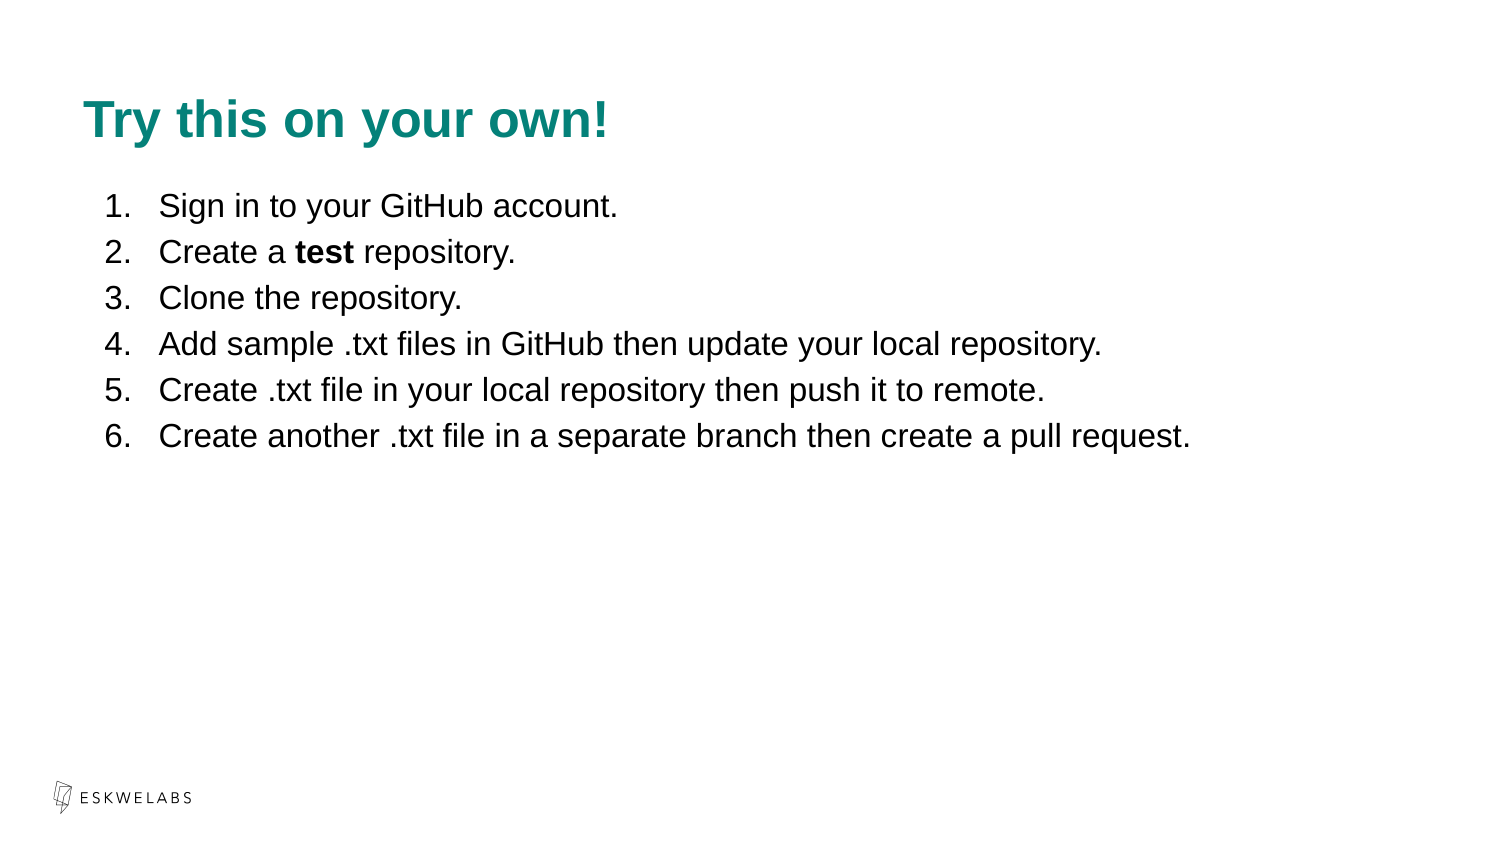

Try this on your own!
Sign in to your GitHub account.
Create a test repository.
Clone the repository.
Add sample .txt files in GitHub then update your local repository.
Create .txt file in your local repository then push it to remote.
Create another .txt file in a separate branch then create a pull request.